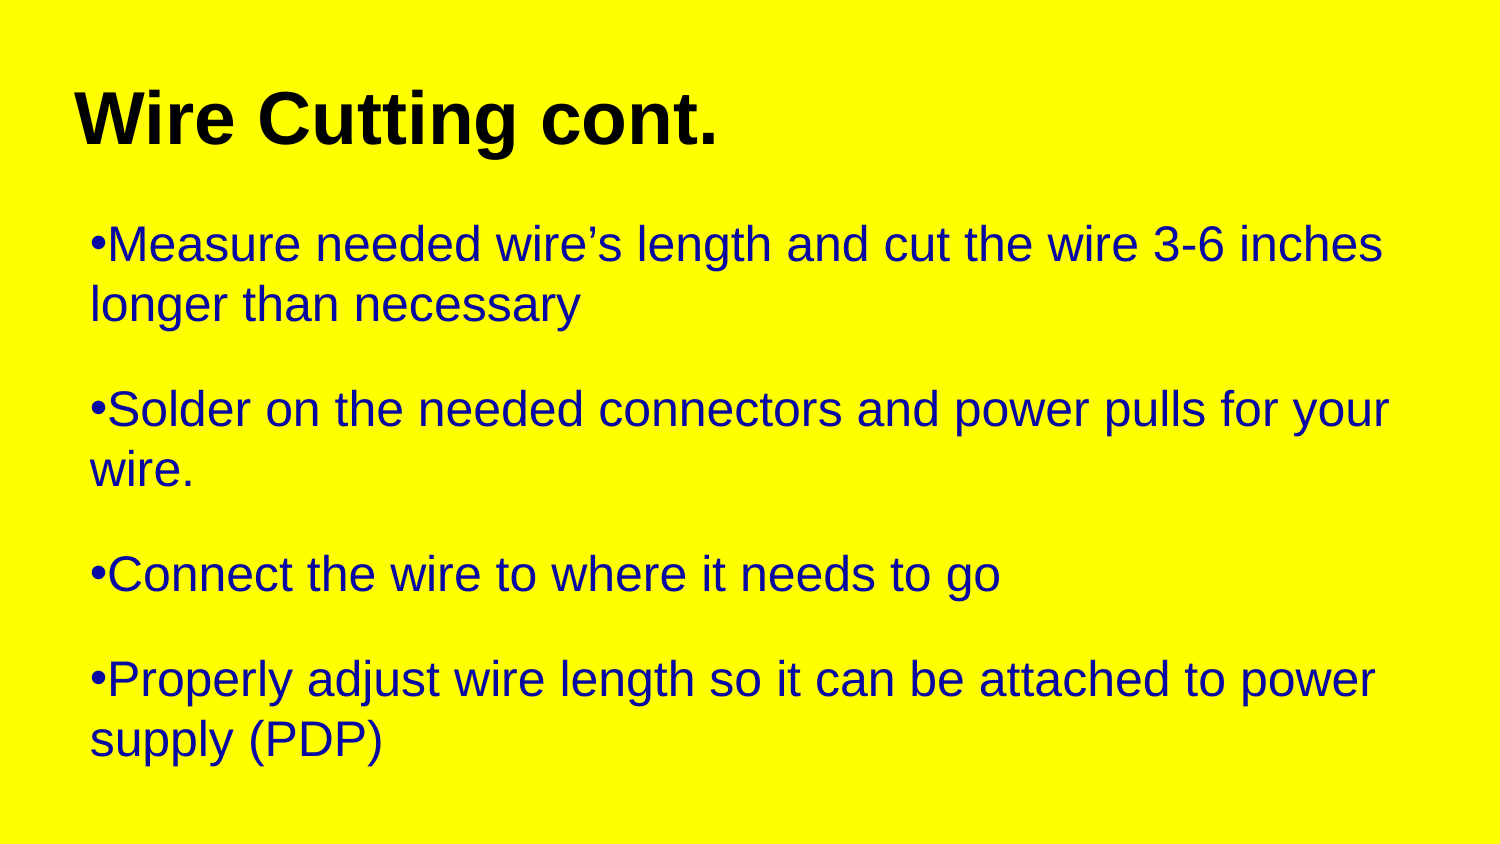

Wire Cutting cont.
Measure needed wire’s length and cut the wire 3-6 inches longer than necessary

Solder on the needed connectors and power pulls for your wire.

Connect the wire to where it needs to go

Properly adjust wire length so it can be attached to power supply (PDP)